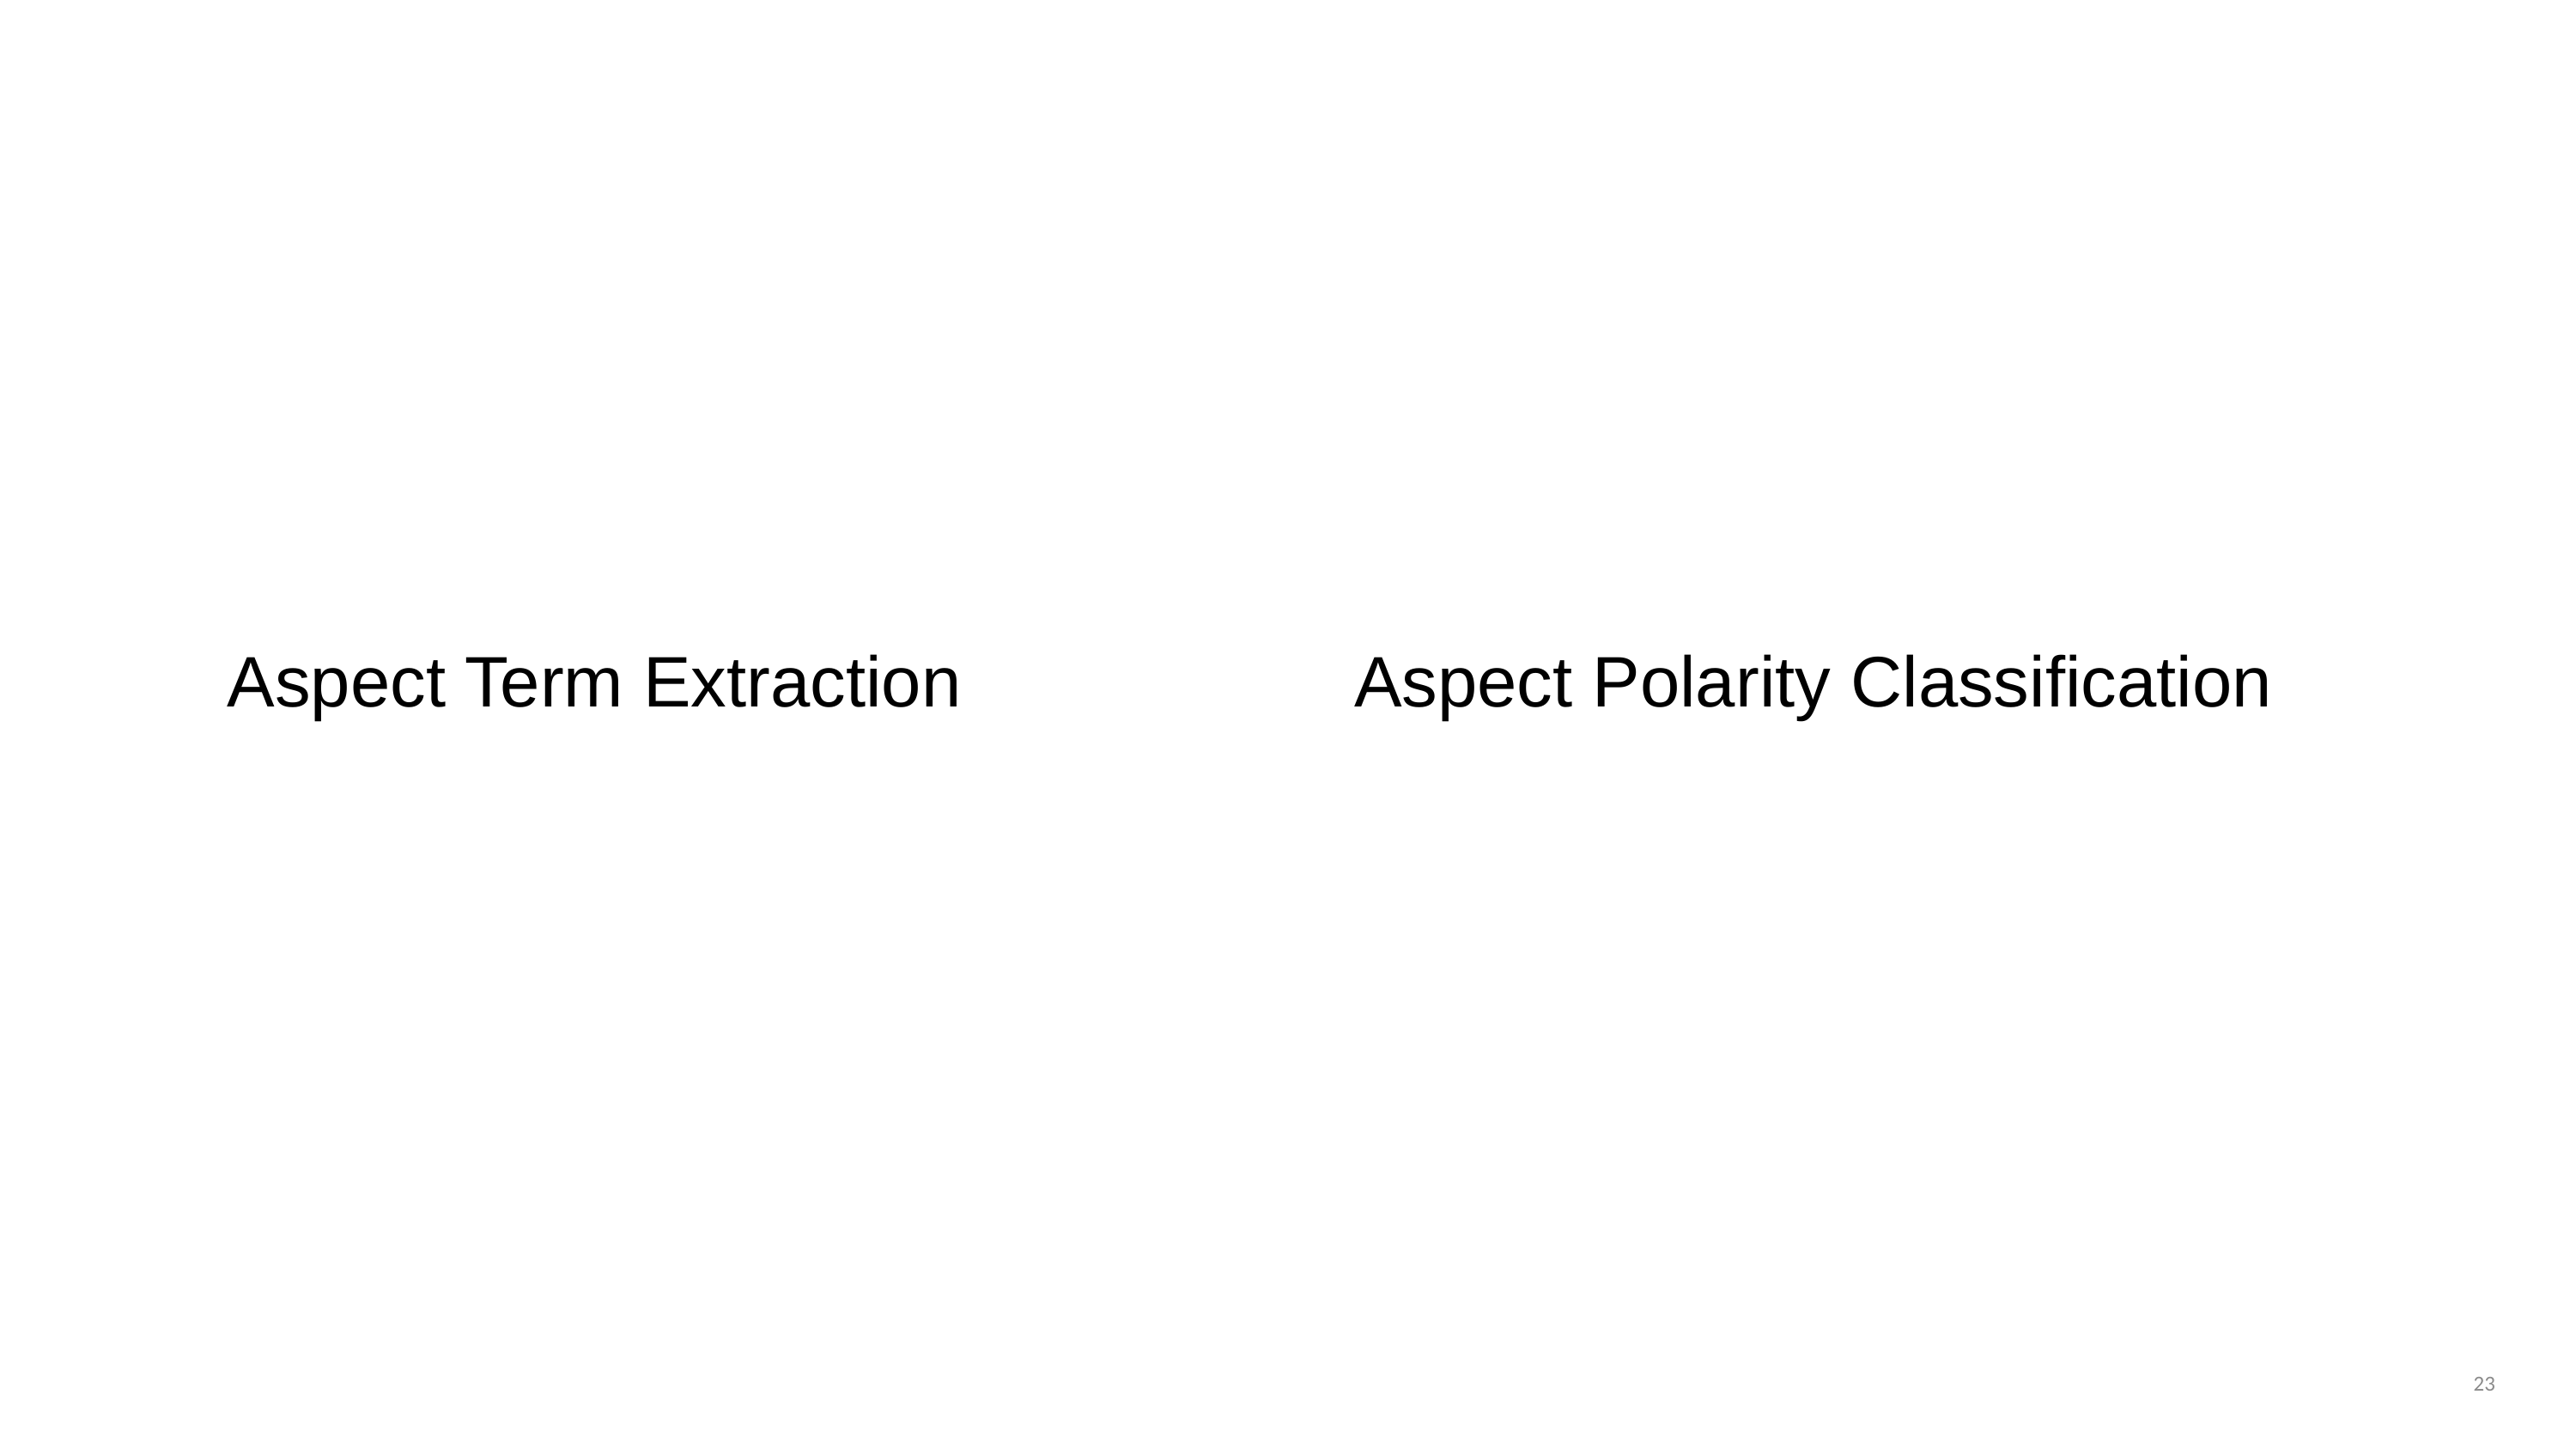

Aspect Term Extraction
Aspect Polarity Classification
23